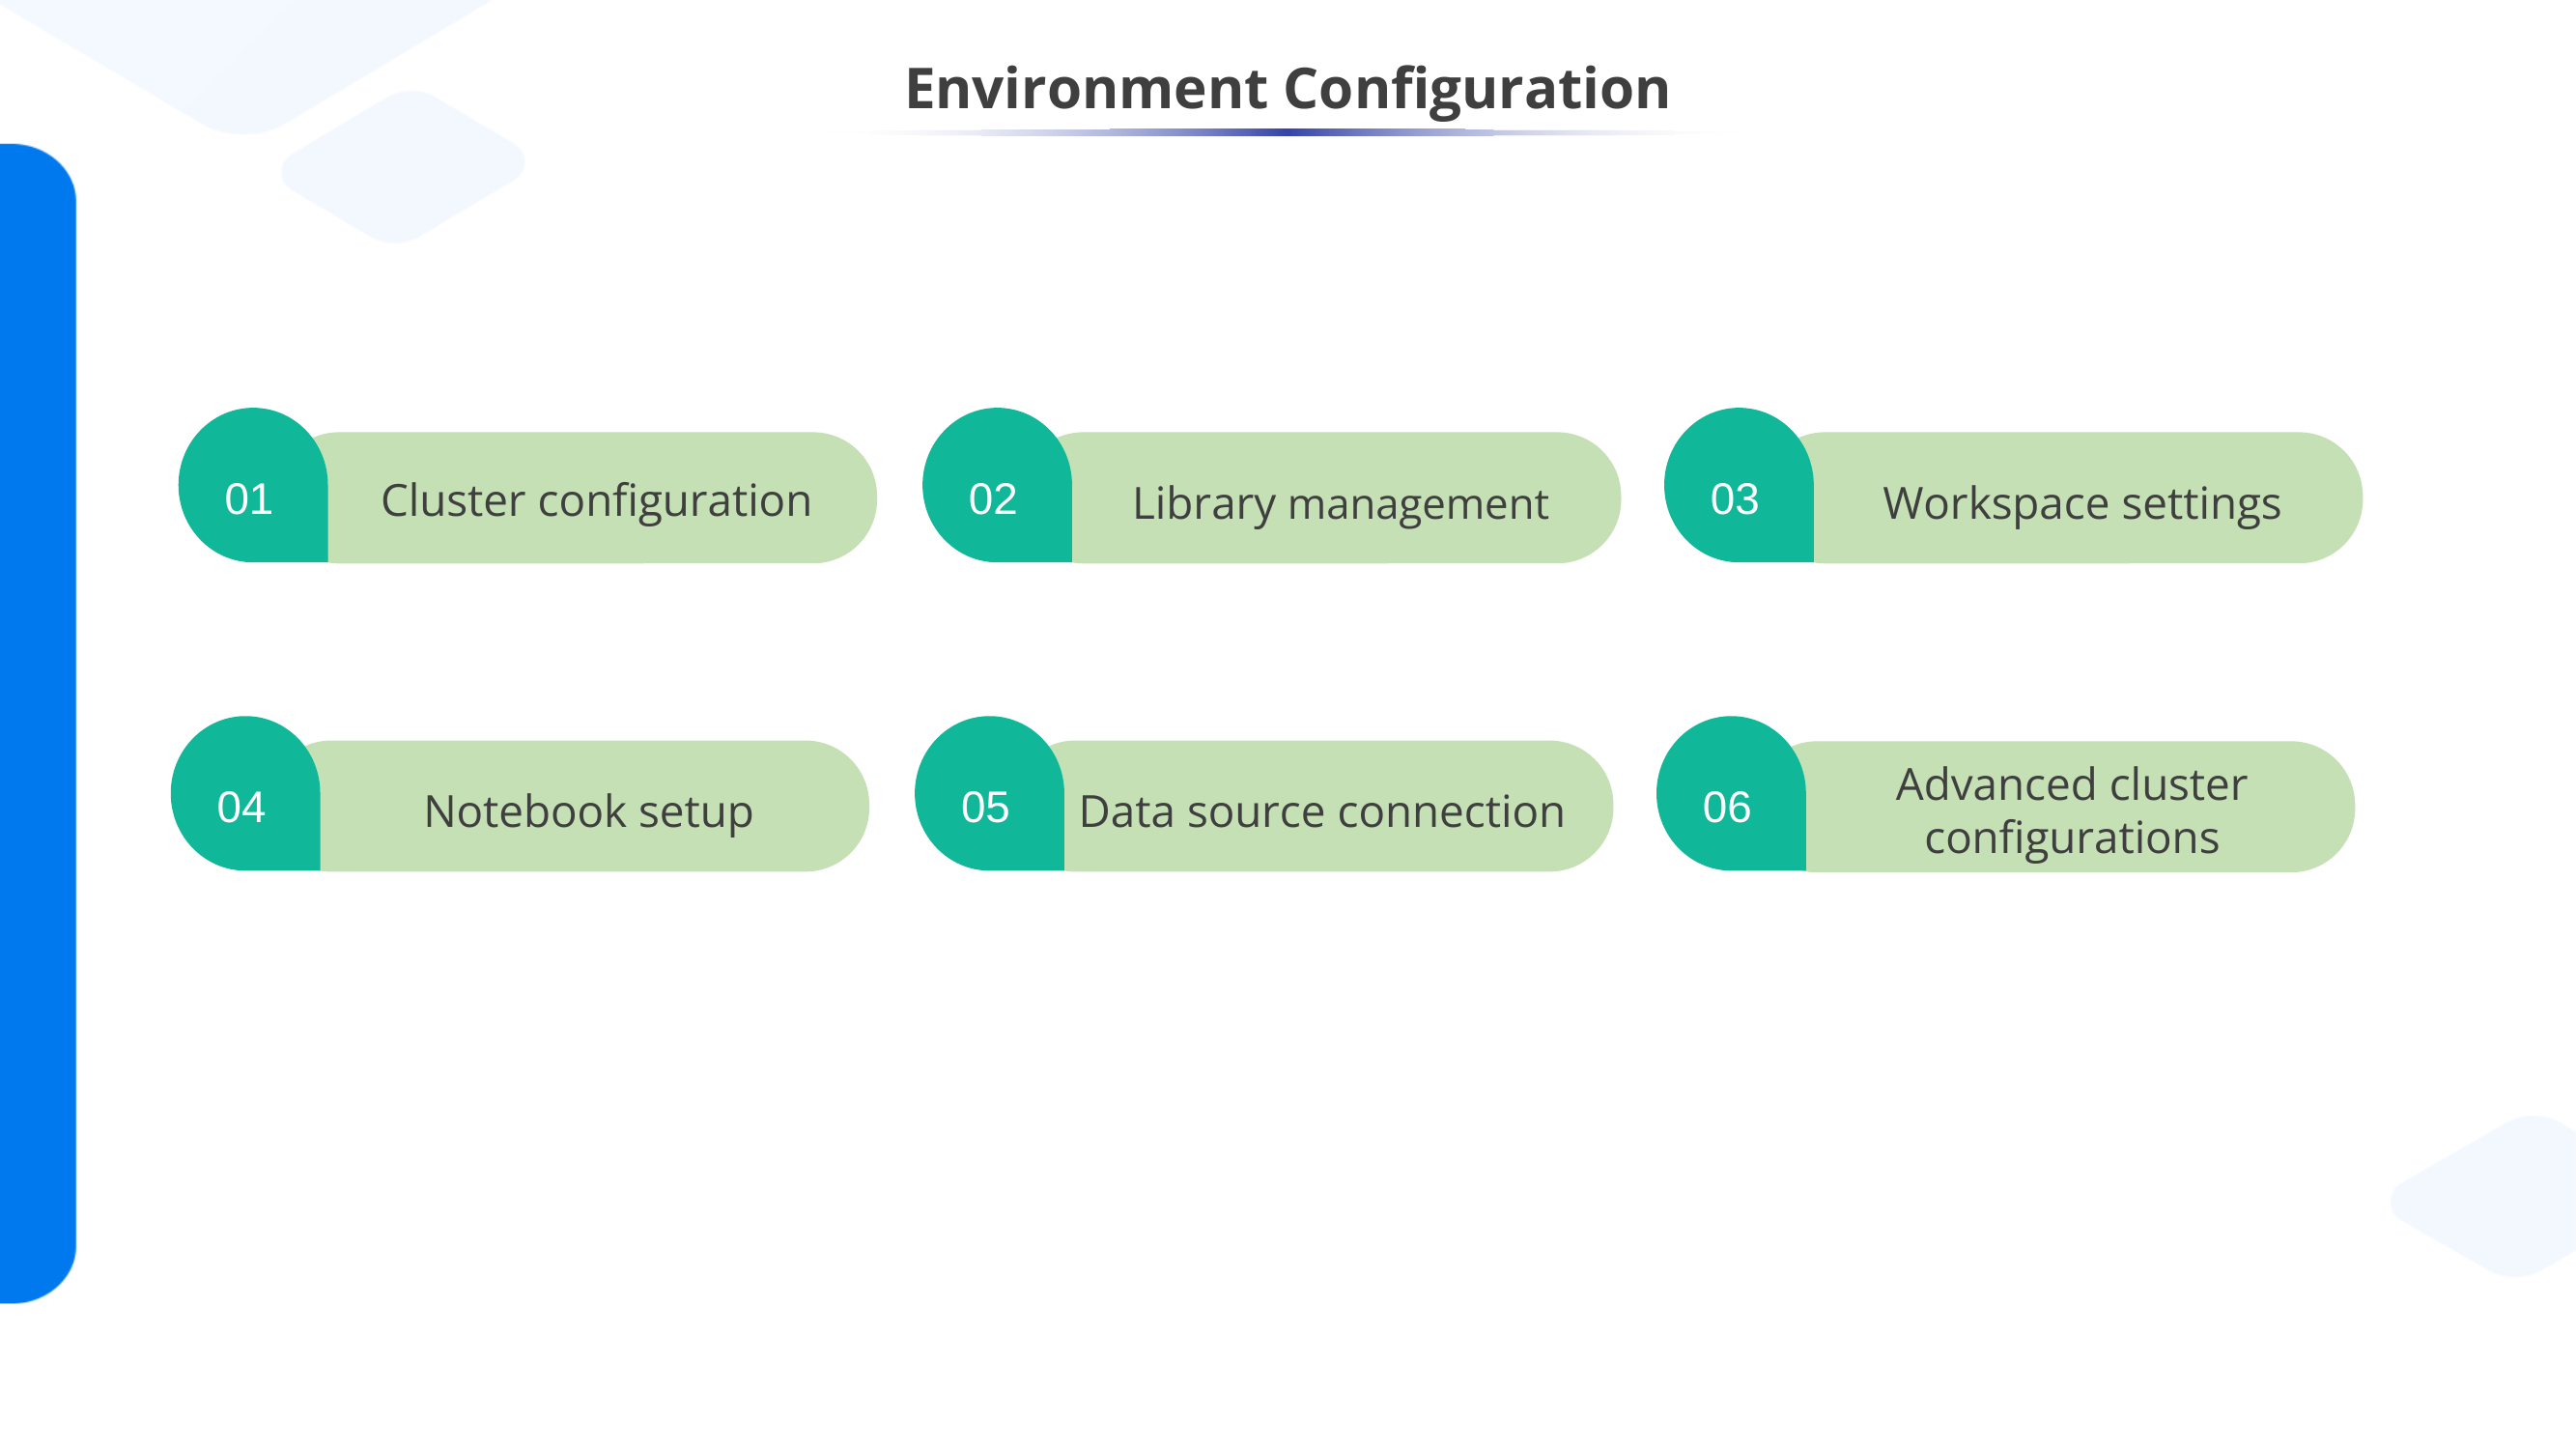

# Environment Configuration

01

02

03

Cluster configuration

Workspace settings

Library management

05

04

06

Notebook setup

Data source connection

Advanced cluster configurations